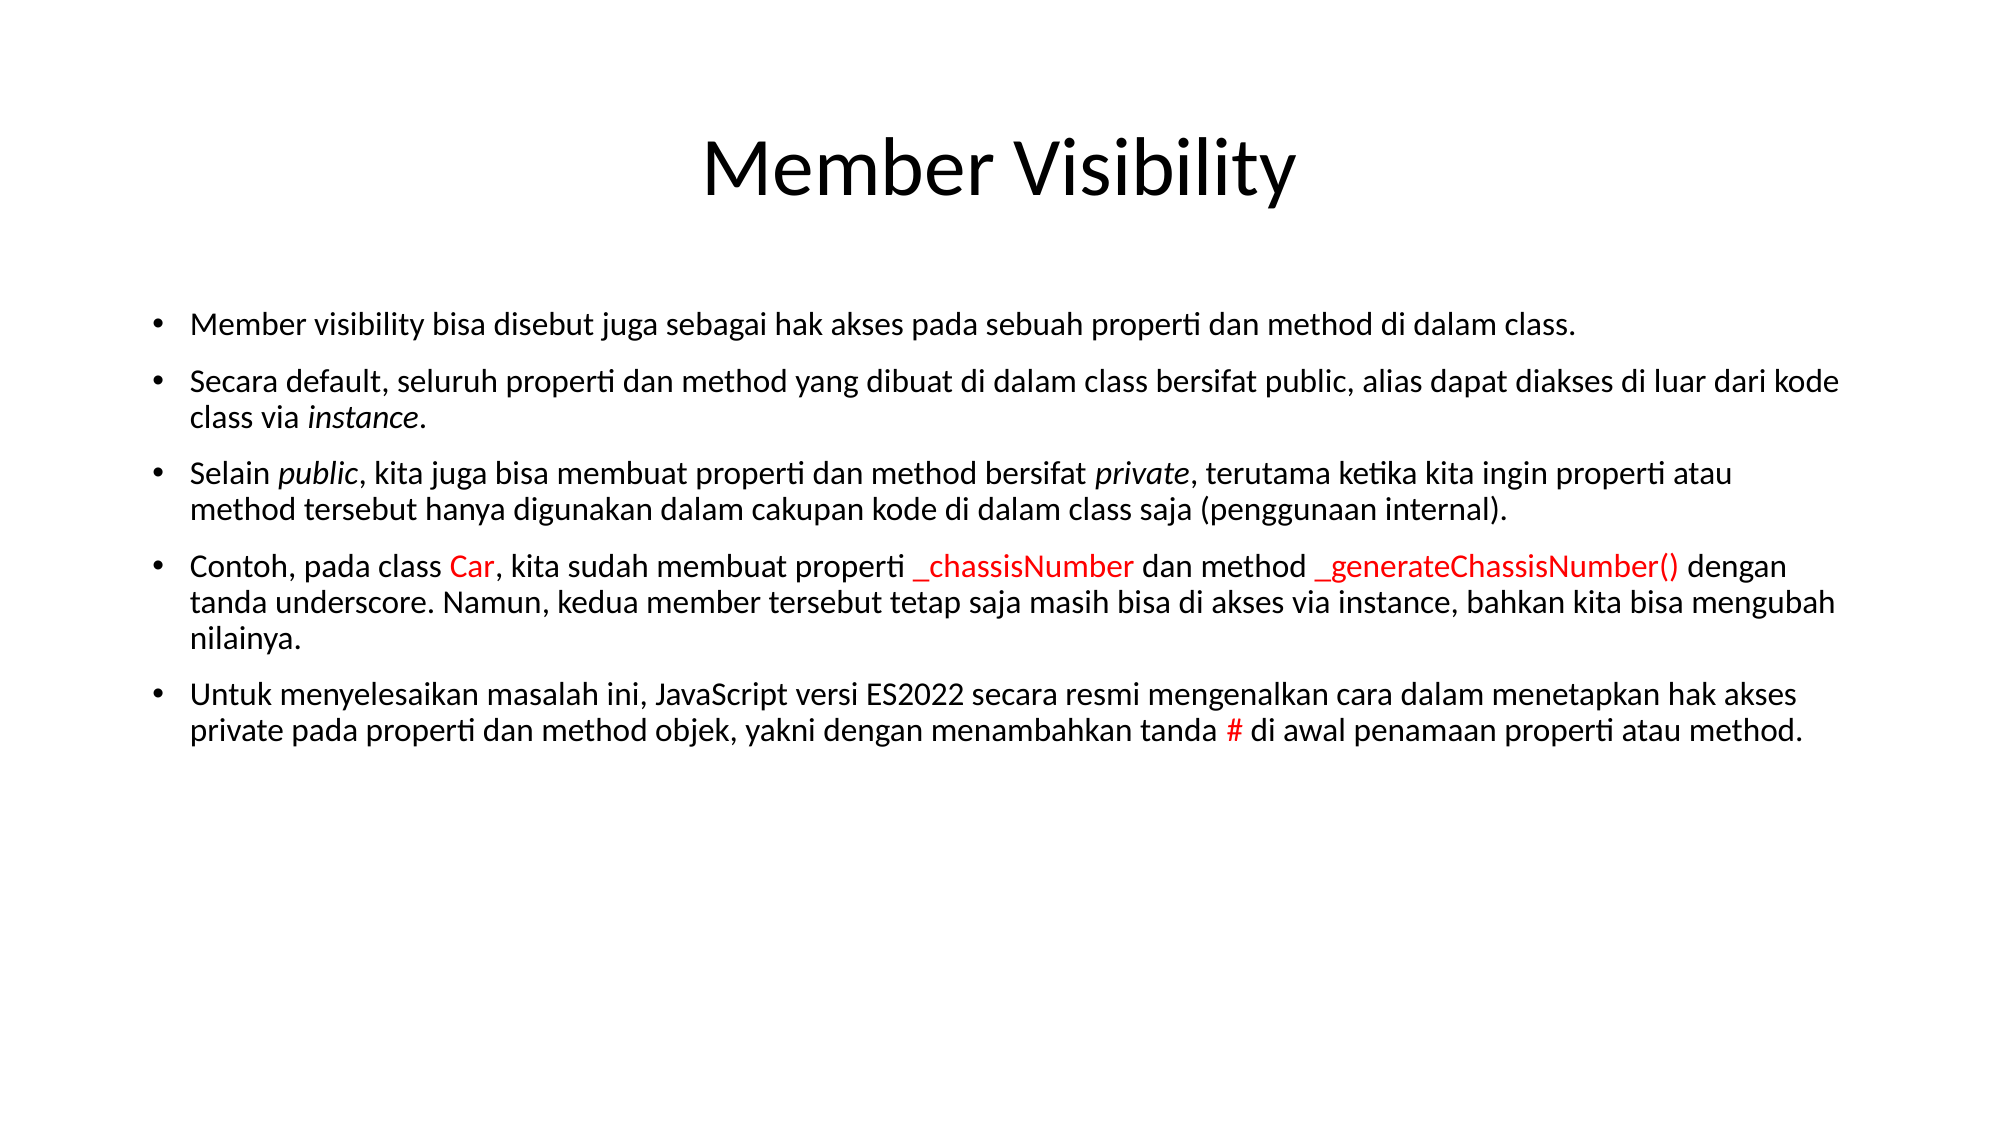

# Member Visibility
Member visibility bisa disebut juga sebagai hak akses pada sebuah properti dan method di dalam class.
Secara default, seluruh properti dan method yang dibuat di dalam class bersifat public, alias dapat diakses di luar dari kode class via instance.
Selain public, kita juga bisa membuat properti dan method bersifat private, terutama ketika kita ingin properti atau method tersebut hanya digunakan dalam cakupan kode di dalam class saja (penggunaan internal).
Contoh, pada class Car, kita sudah membuat properti _chassisNumber dan method _generateChassisNumber() dengan tanda underscore. Namun, kedua member tersebut tetap saja masih bisa di akses via instance, bahkan kita bisa mengubah nilainya.
Untuk menyelesaikan masalah ini, JavaScript versi ES2022 secara resmi mengenalkan cara dalam menetapkan hak akses private pada properti dan method objek, yakni dengan menambahkan tanda # di awal penamaan properti atau method.